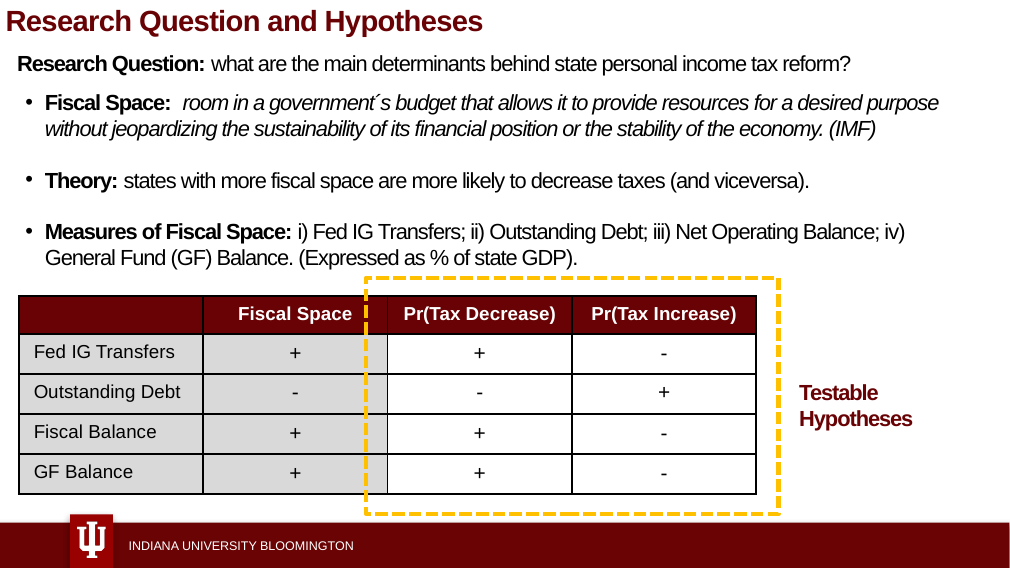

Research Question and Hypotheses
Research Question: what are the main determinants behind state personal income tax reform?
Fiscal Space:  room in a government´s budget that allows it to provide resources for a desired purpose without jeopardizing the sustainability of its financial position or the stability of the economy. (IMF)
Theory: states with more fiscal space are more likely to decrease taxes (and viceversa).
Measures of Fiscal Space: i) Fed IG Transfers; ii) Outstanding Debt; iii) Net Operating Balance; iv) General Fund (GF) Balance. (Expressed as % of state GDP).

|  | Fiscal Space | Pr(Tax Decrease) | Pr(Tax Increase) |
| --- | --- | --- | --- |
| Fed IG Transfers | + | + | - |
| Outstanding Debt | - | - | + |
| Fiscal Balance | + | + | - |
| GF Balance | + | + | - |
Testable Hypotheses